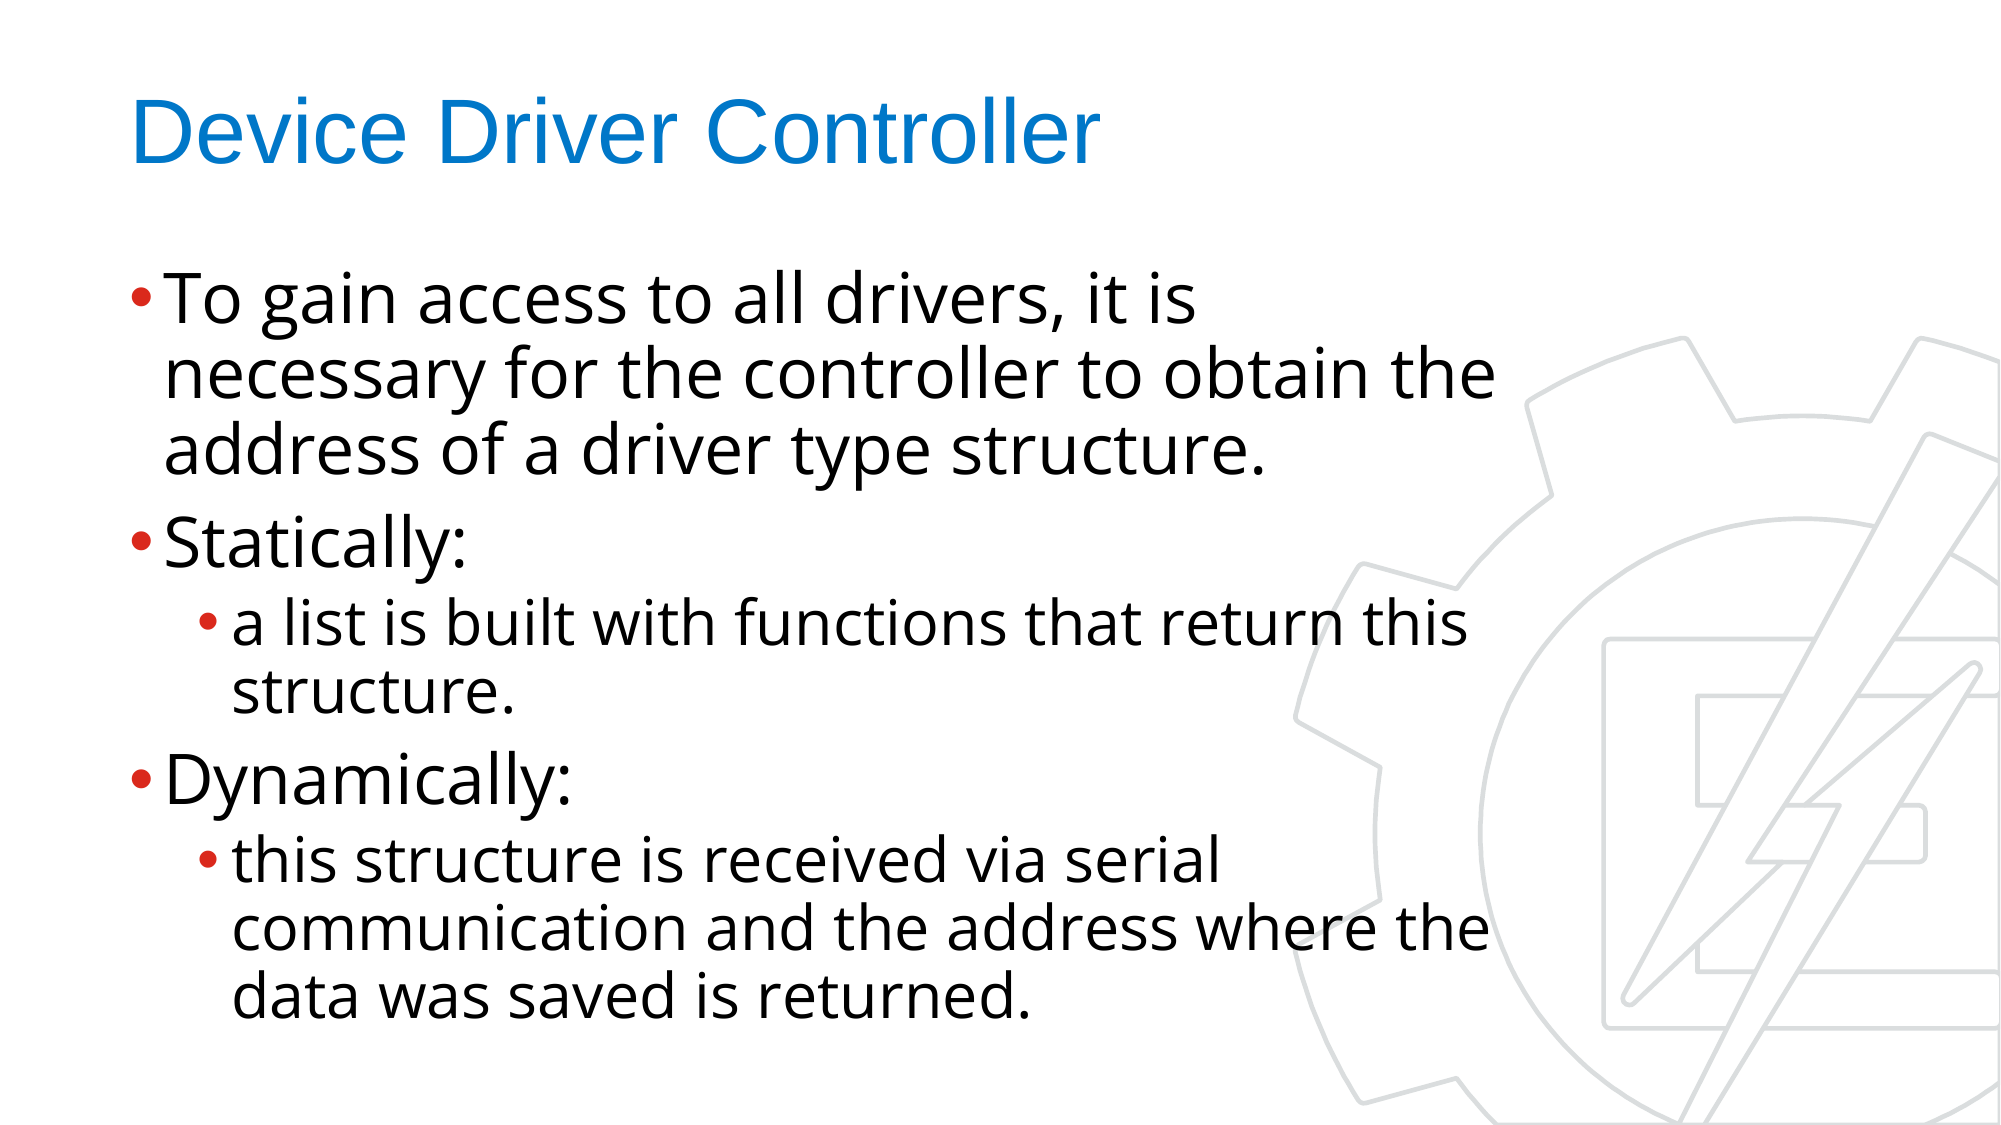

# Device Driver Controller
To gain access to all drivers, it is necessary for the controller to obtain the address of a driver type structure.
Statically:
a list is built with functions that return this structure.
Dynamically:
this structure is received via serial communication and the address where the data was saved is returned.